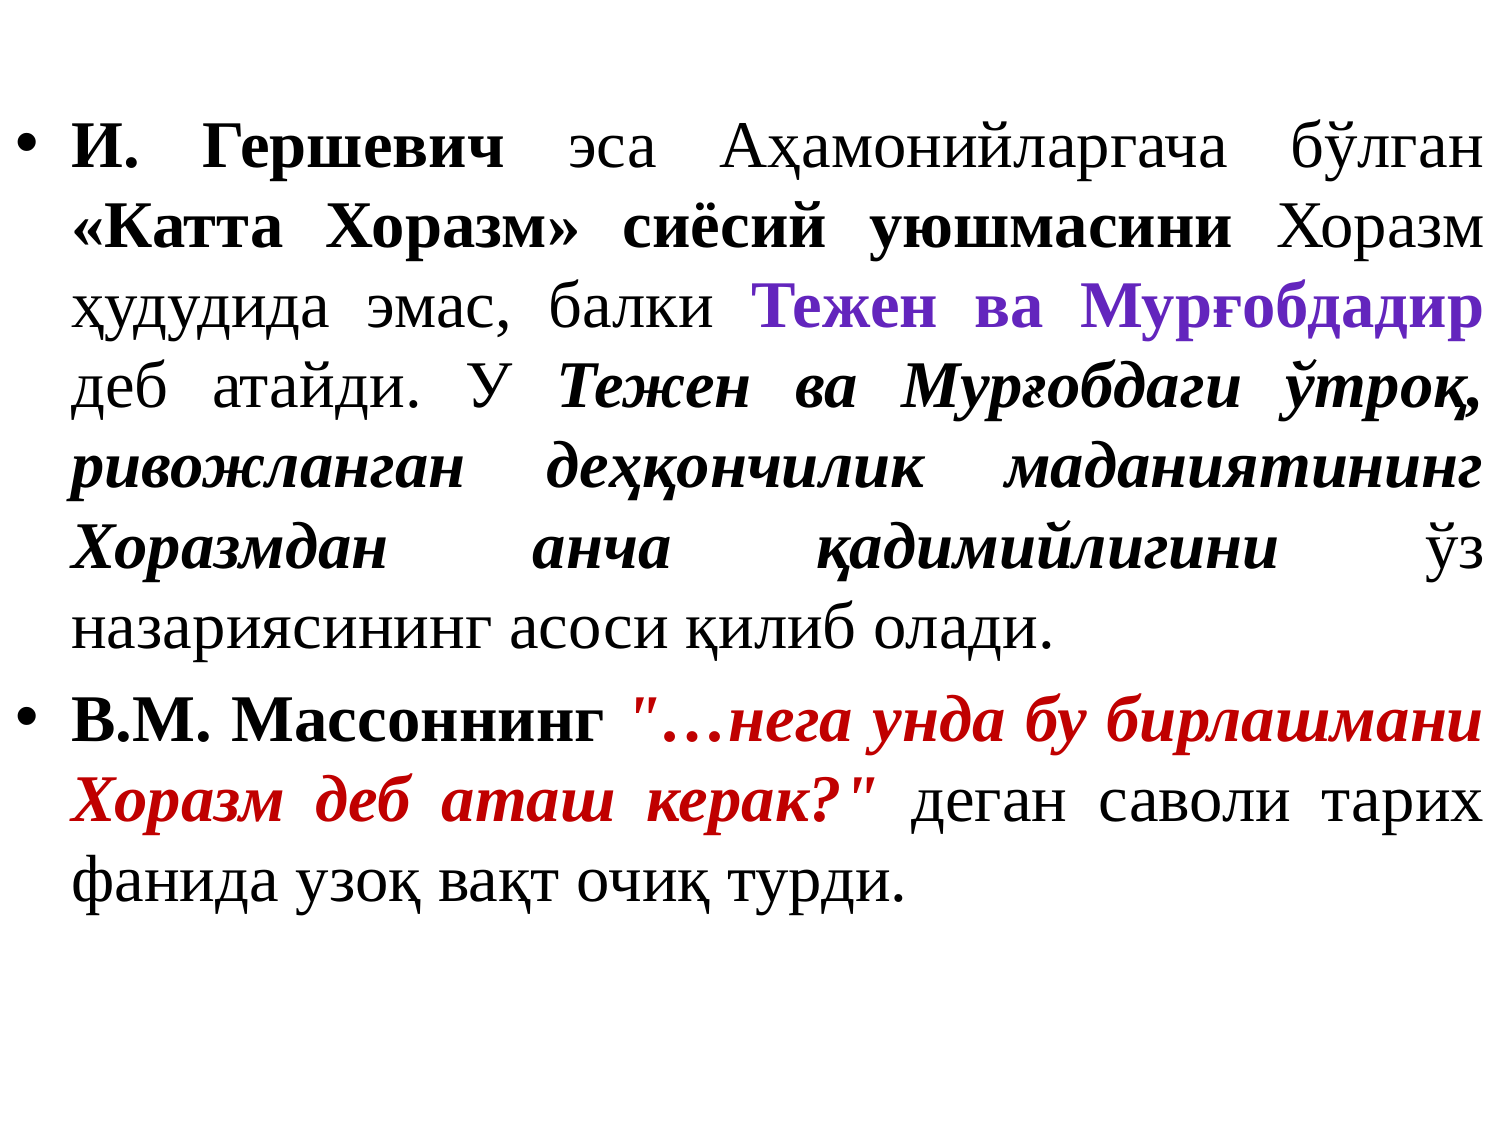

И. Гершевич эса Аҳамонийларгача бўлган «Катта Хоразм» сиёсий уюшмасини Хоразм ҳудудида эмас, балки Тежен ва Мурғобдадир деб атайди. У Тежен ва Мурғобдаги ўтроқ, ривожланган деҳқончилик маданиятининг Хоразмдан анча қадимийлигини ўз назариясининг асоси қилиб олади.
В.М. Массоннинг "…нега унда бу бирлашмани Хоразм деб аташ керак?" деган саволи тарих фанида узоқ вақт очиқ турди.